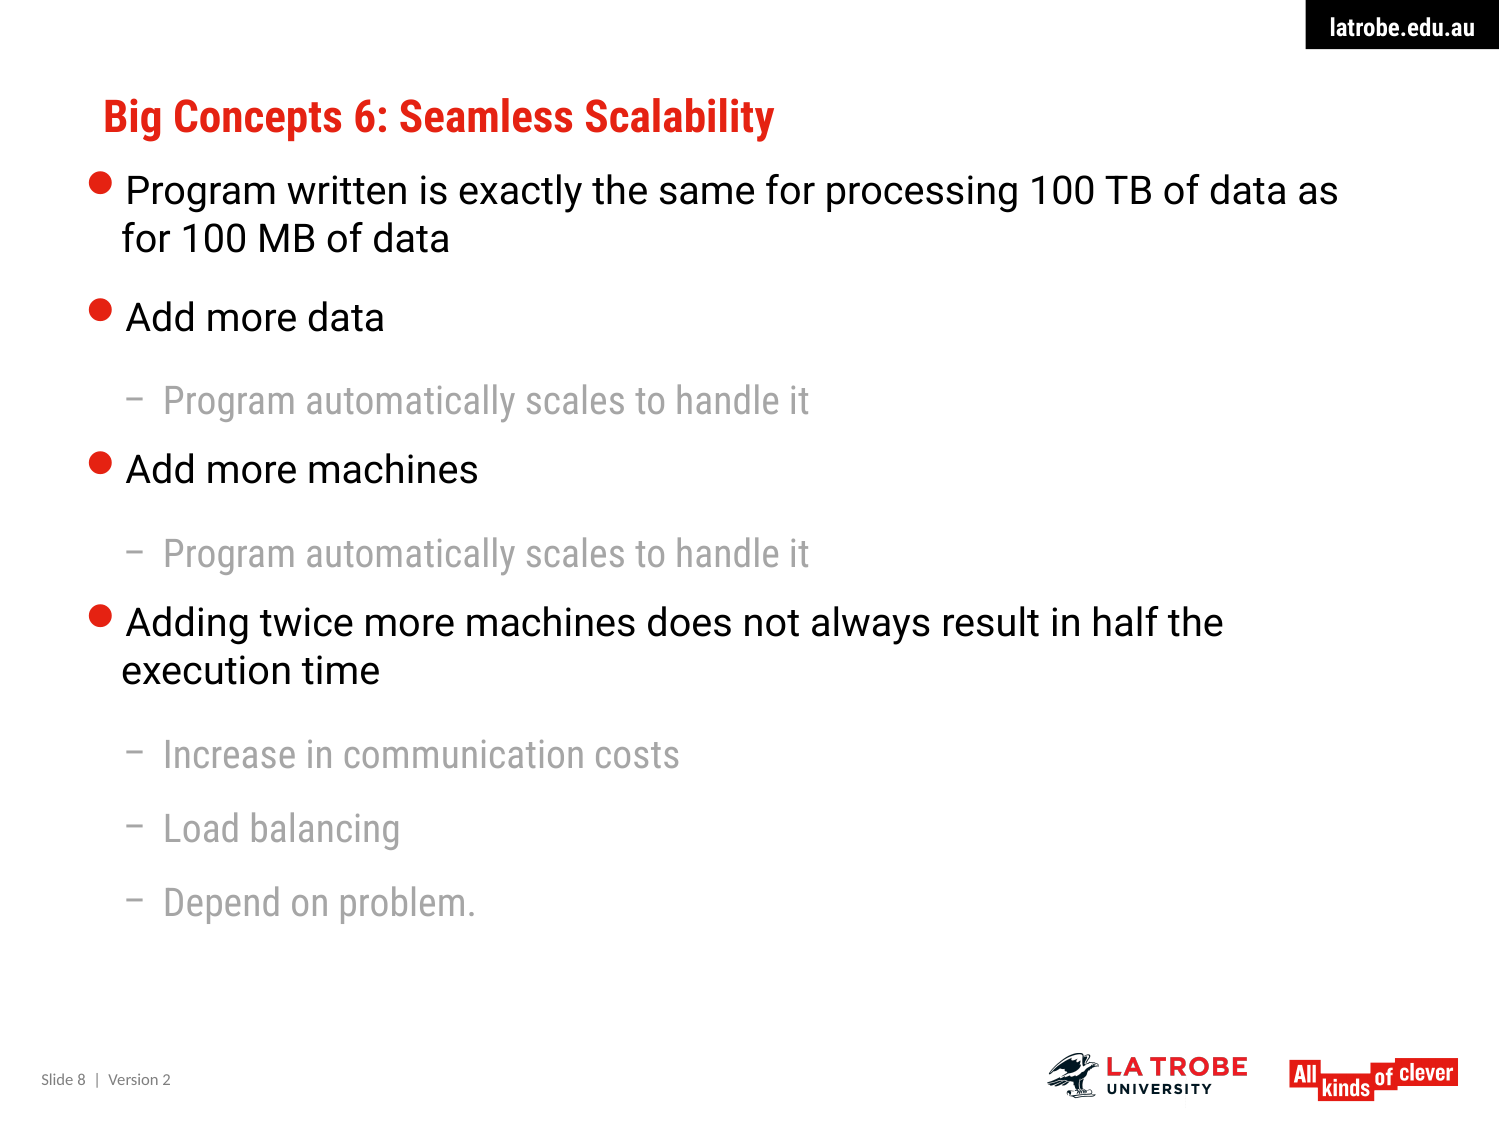

# Big Concepts 6: Seamless Scalability
Program written is exactly the same for processing 100 TB of data as for 100 MB of data
Add more data
Program automatically scales to handle it
Add more machines
Program automatically scales to handle it
Adding twice more machines does not always result in half the execution time
Increase in communication costs
Load balancing
Depend on problem.